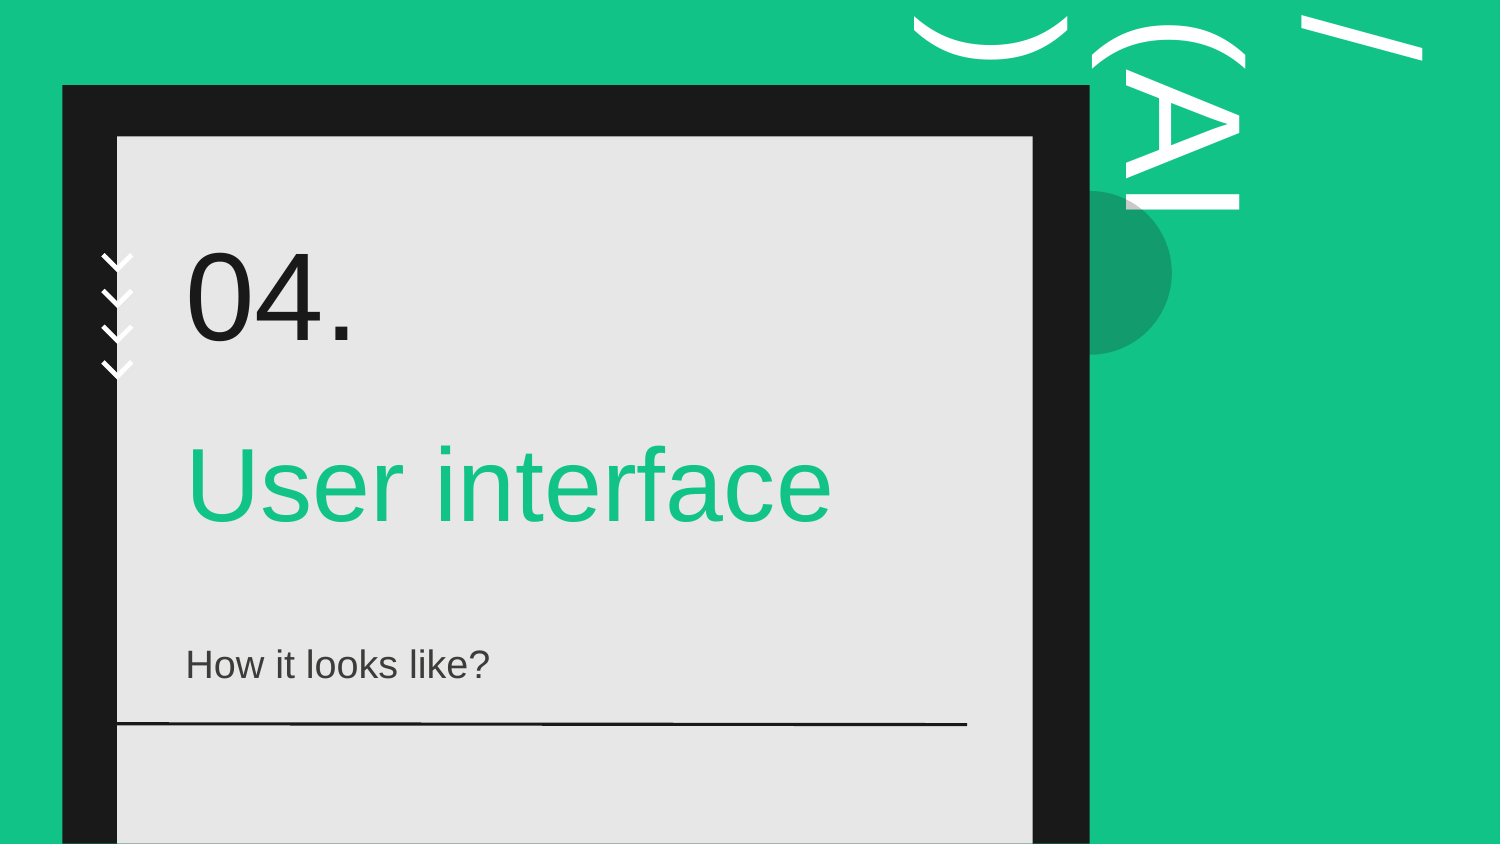

04.

# User interface
How it looks like?